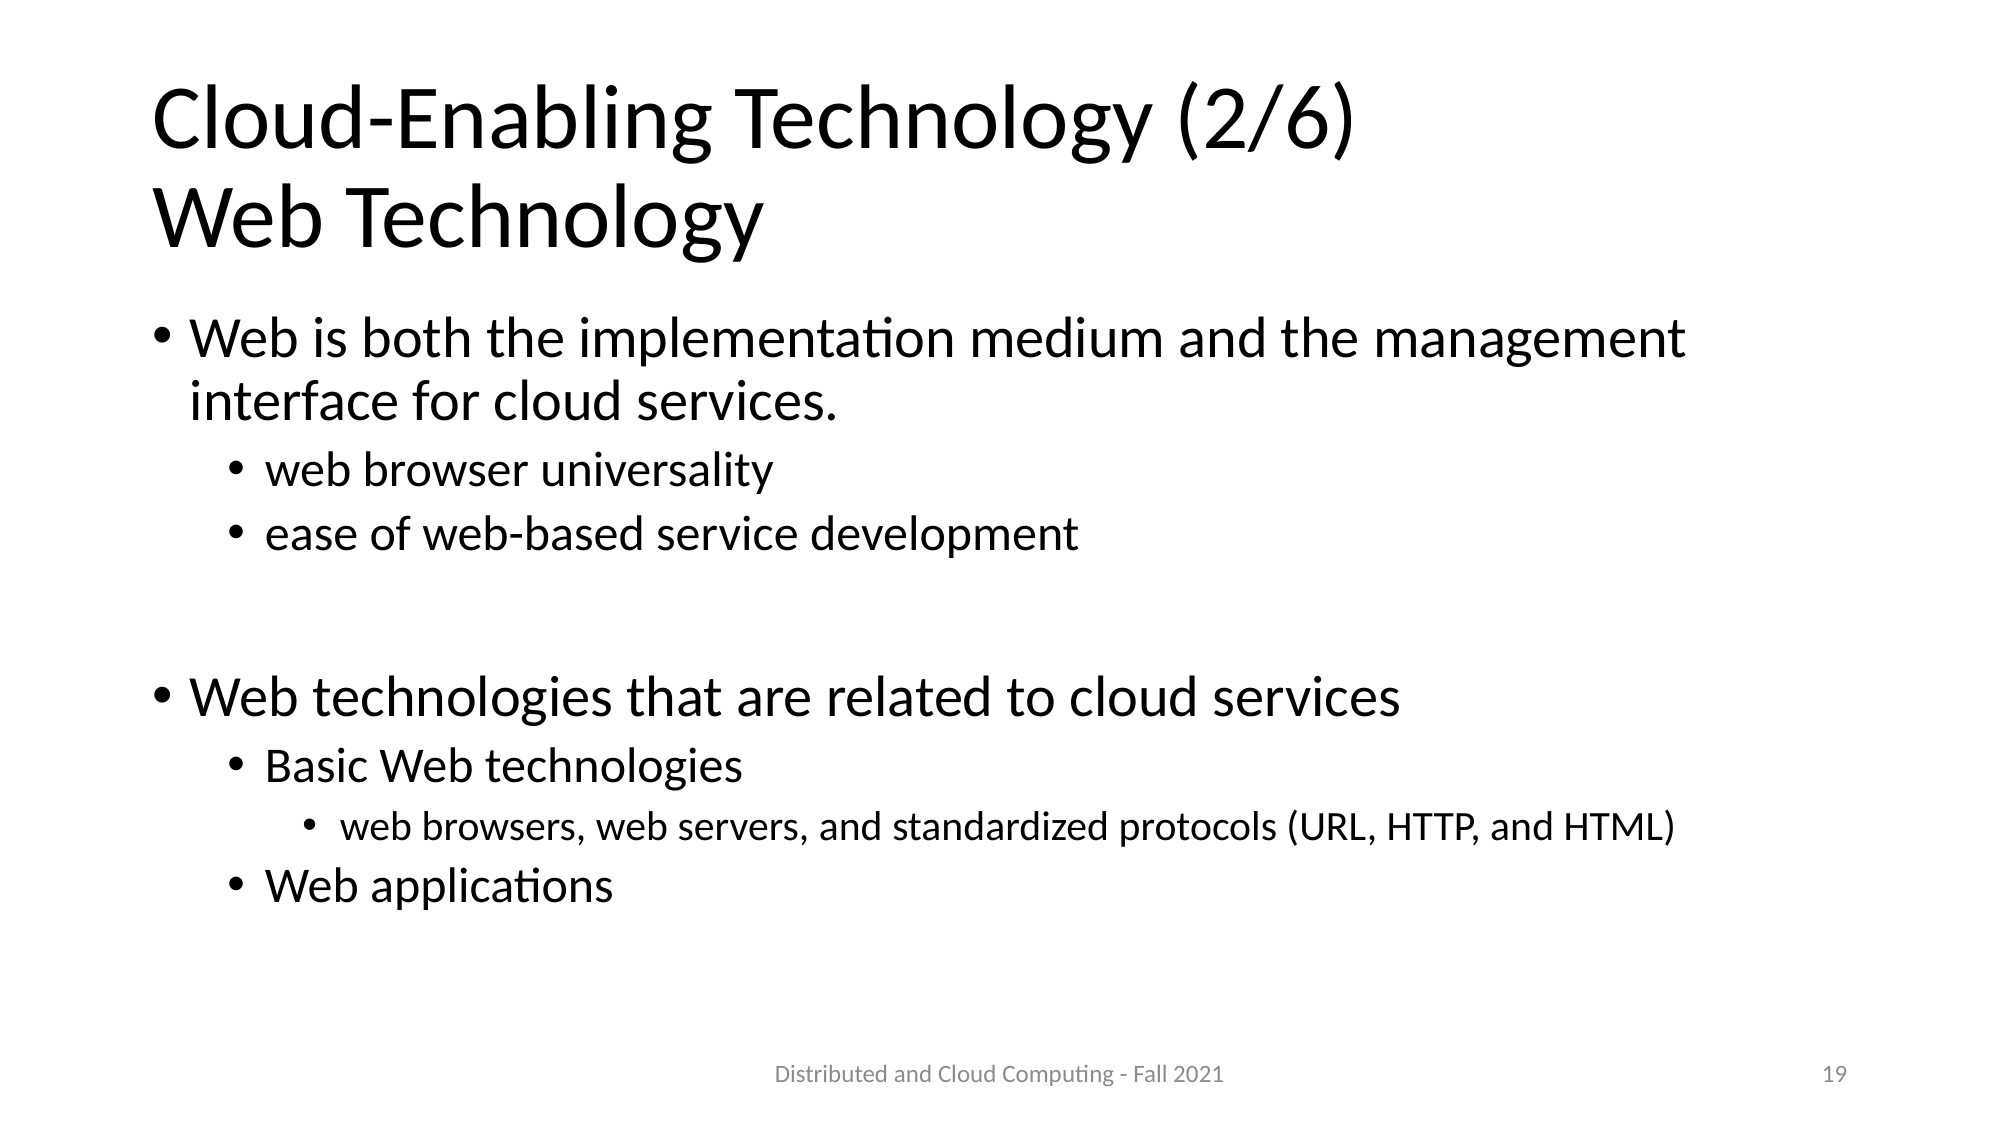

# Cloud-Enabling Technology (2/6) Web Technology
Web is both the implementation medium and the management interface for cloud services.
web browser universality
ease of web-based service development

Web technologies that are related to cloud services
Basic Web technologies
web browsers, web servers, and standardized protocols (URL, HTTP, and HTML)
Web applications

Distributed and Cloud Computing - Fall 2021
19